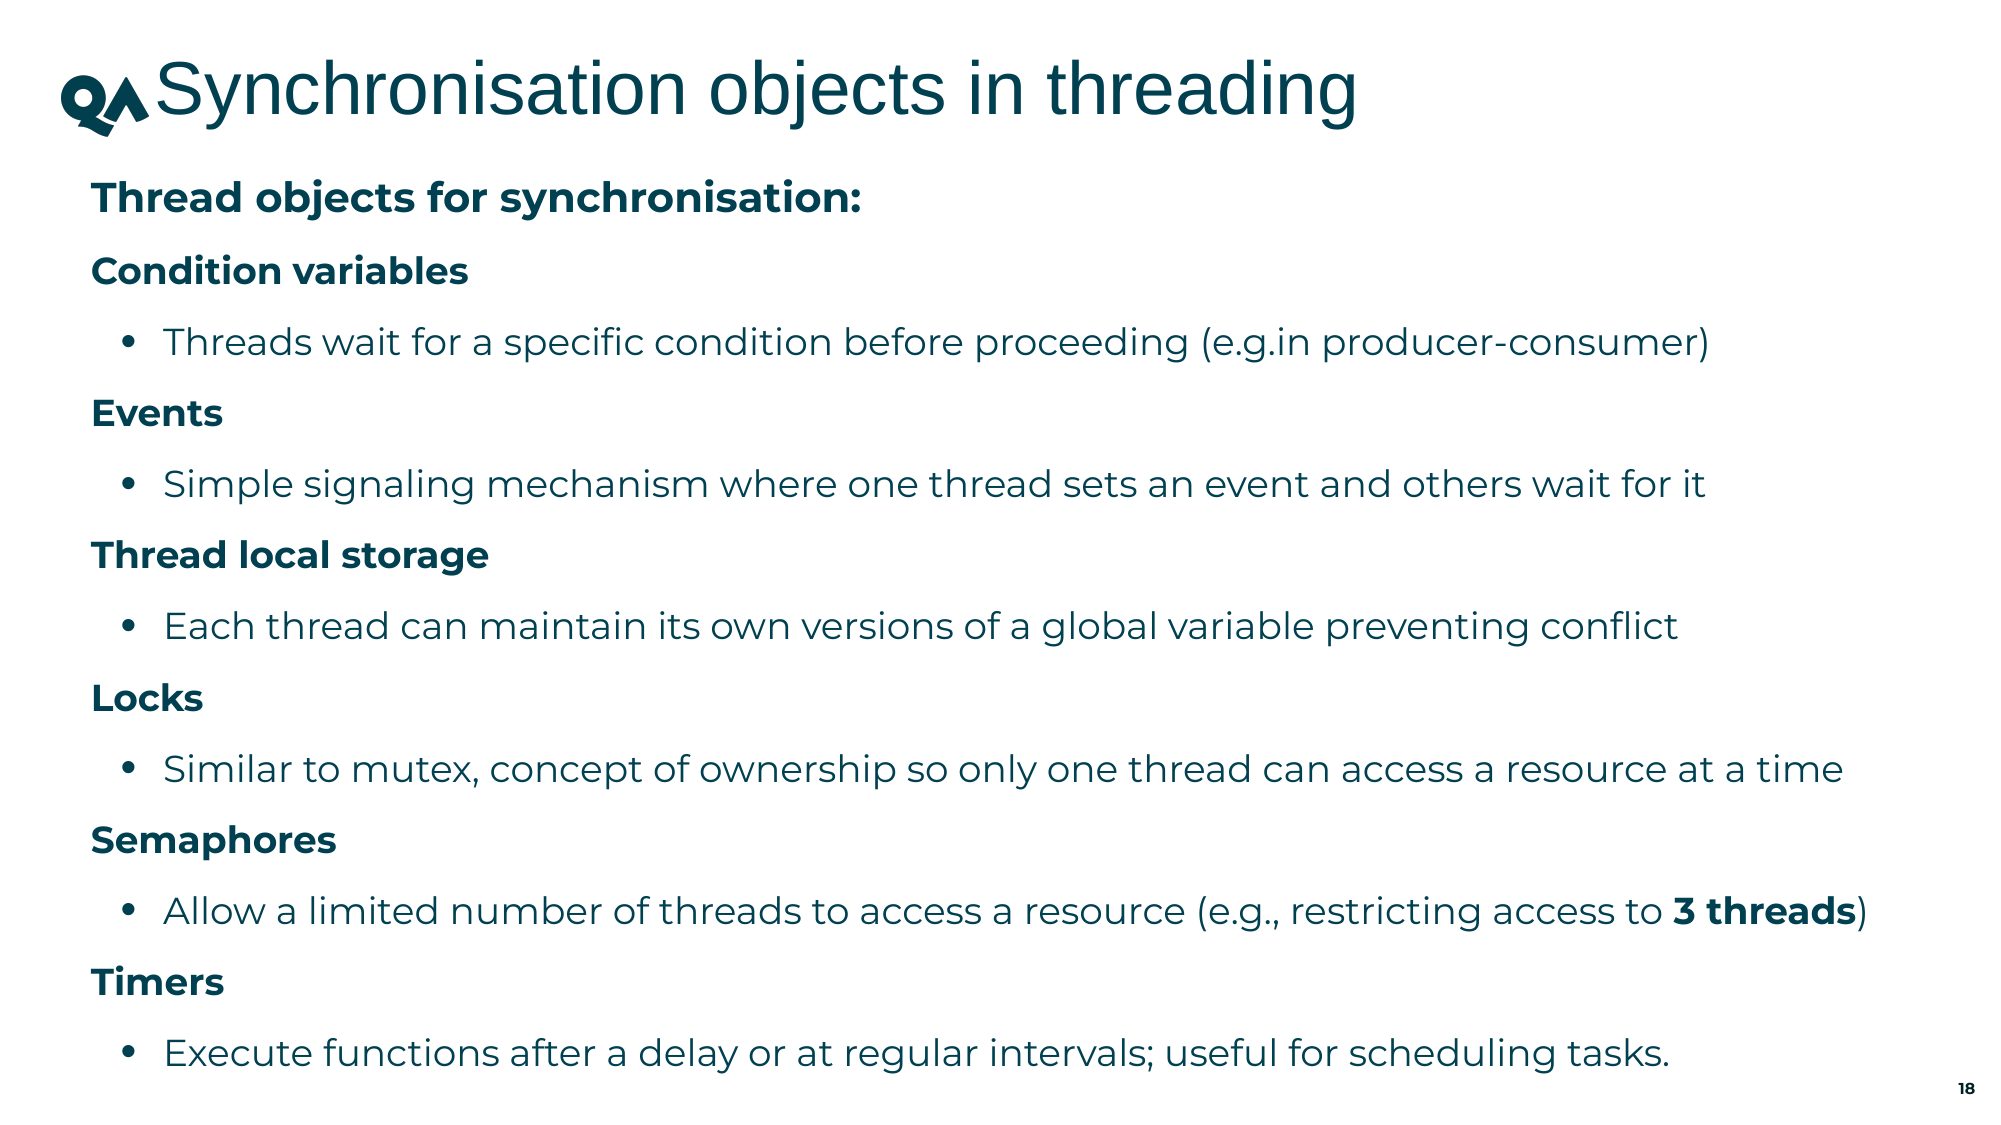

# Synchronisation objects in threading
Thread objects for synchronisation:
Condition variables
Threads wait for a specific condition before proceeding (e.g.in producer-consumer)
Events
Simple signaling mechanism where one thread sets an event and others wait for it
Thread local storage
Each thread can maintain its own versions of a global variable preventing conflict
Locks
Similar to mutex, concept of ownership so only one thread can access a resource at a time
Semaphores
Allow a limited number of threads to access a resource (e.g., restricting access to 3 threads)
Timers
Execute functions after a delay or at regular intervals; useful for scheduling tasks.
18